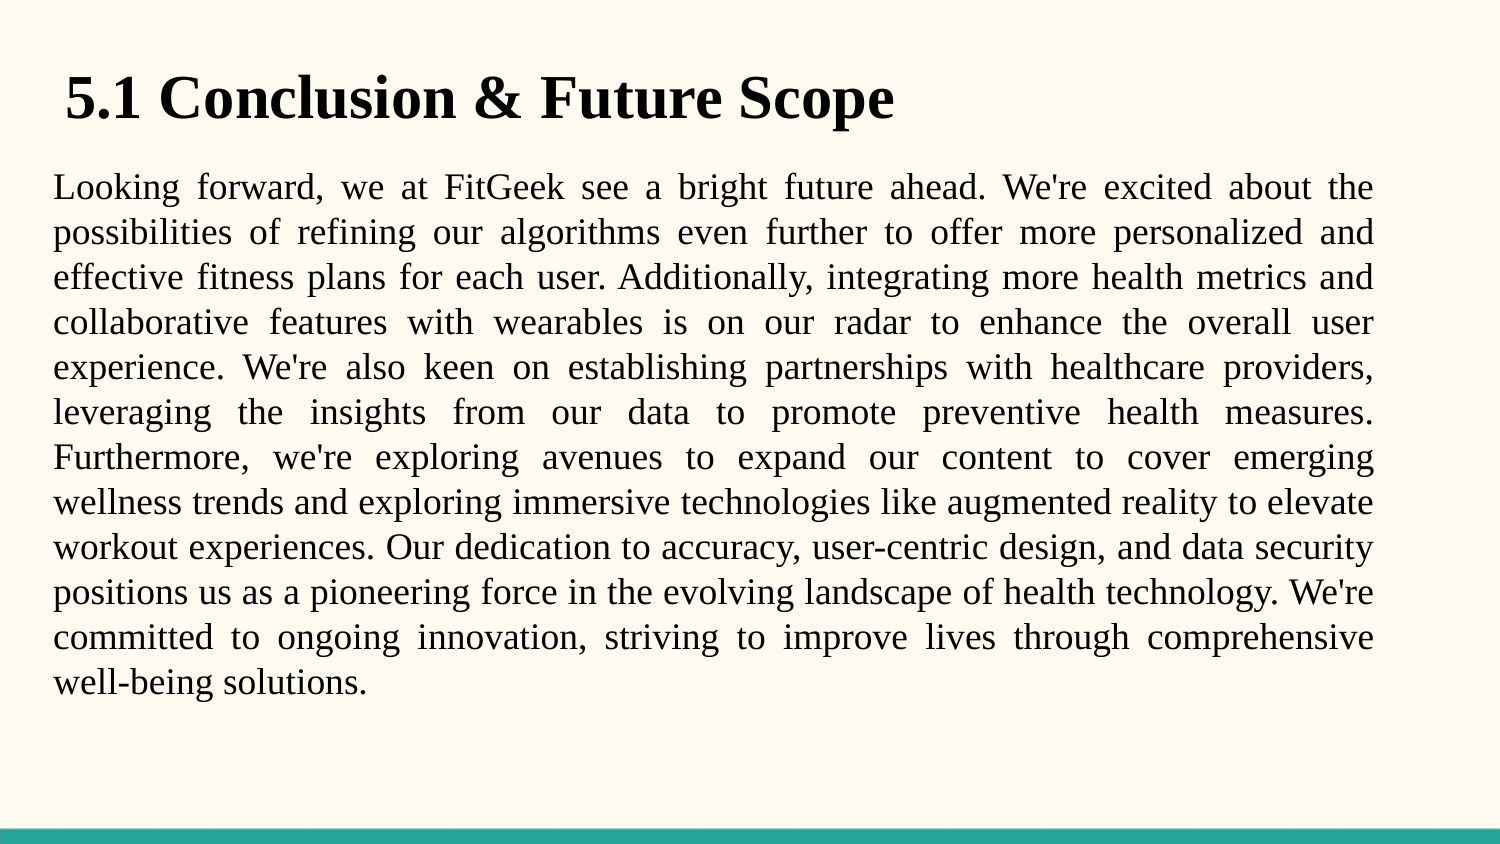

# 5.1 Conclusion & Future Scope
Looking forward, we at FitGeek see a bright future ahead. We're excited about the possibilities of refining our algorithms even further to offer more personalized and effective fitness plans for each user. Additionally, integrating more health metrics and collaborative features with wearables is on our radar to enhance the overall user experience. We're also keen on establishing partnerships with healthcare providers, leveraging the insights from our data to promote preventive health measures. Furthermore, we're exploring avenues to expand our content to cover emerging wellness trends and exploring immersive technologies like augmented reality to elevate workout experiences. Our dedication to accuracy, user-centric design, and data security positions us as a pioneering force in the evolving landscape of health technology. We're committed to ongoing innovation, striving to improve lives through comprehensive well-being solutions.